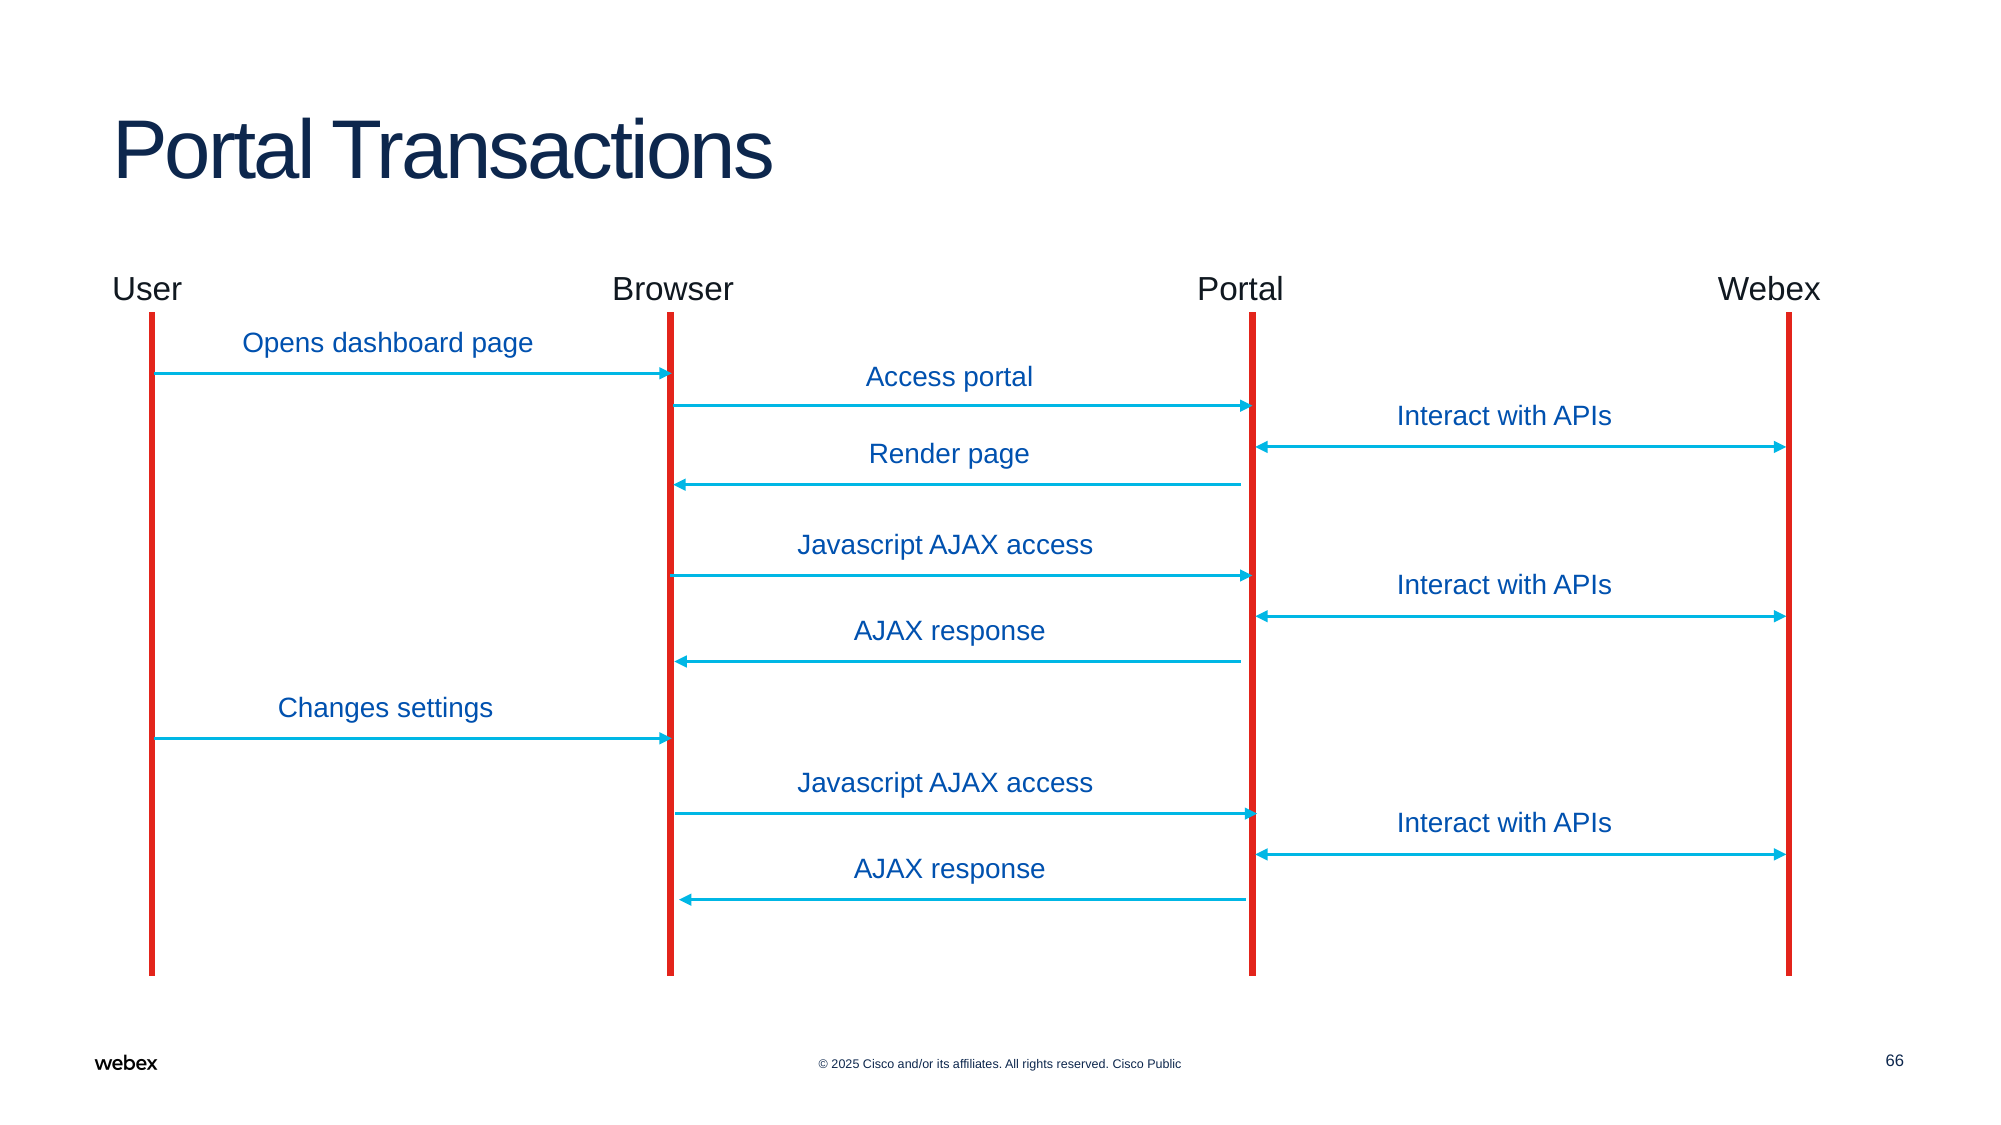

# Portal Transactions
User
 Browser
 Portal
Webex
Opens dashboard page
Access portal
Interact with APIs
Render page
Javascript AJAX access
Interact with APIs
AJAX response
Changes settings
Javascript AJAX access
Interact with APIs
AJAX response